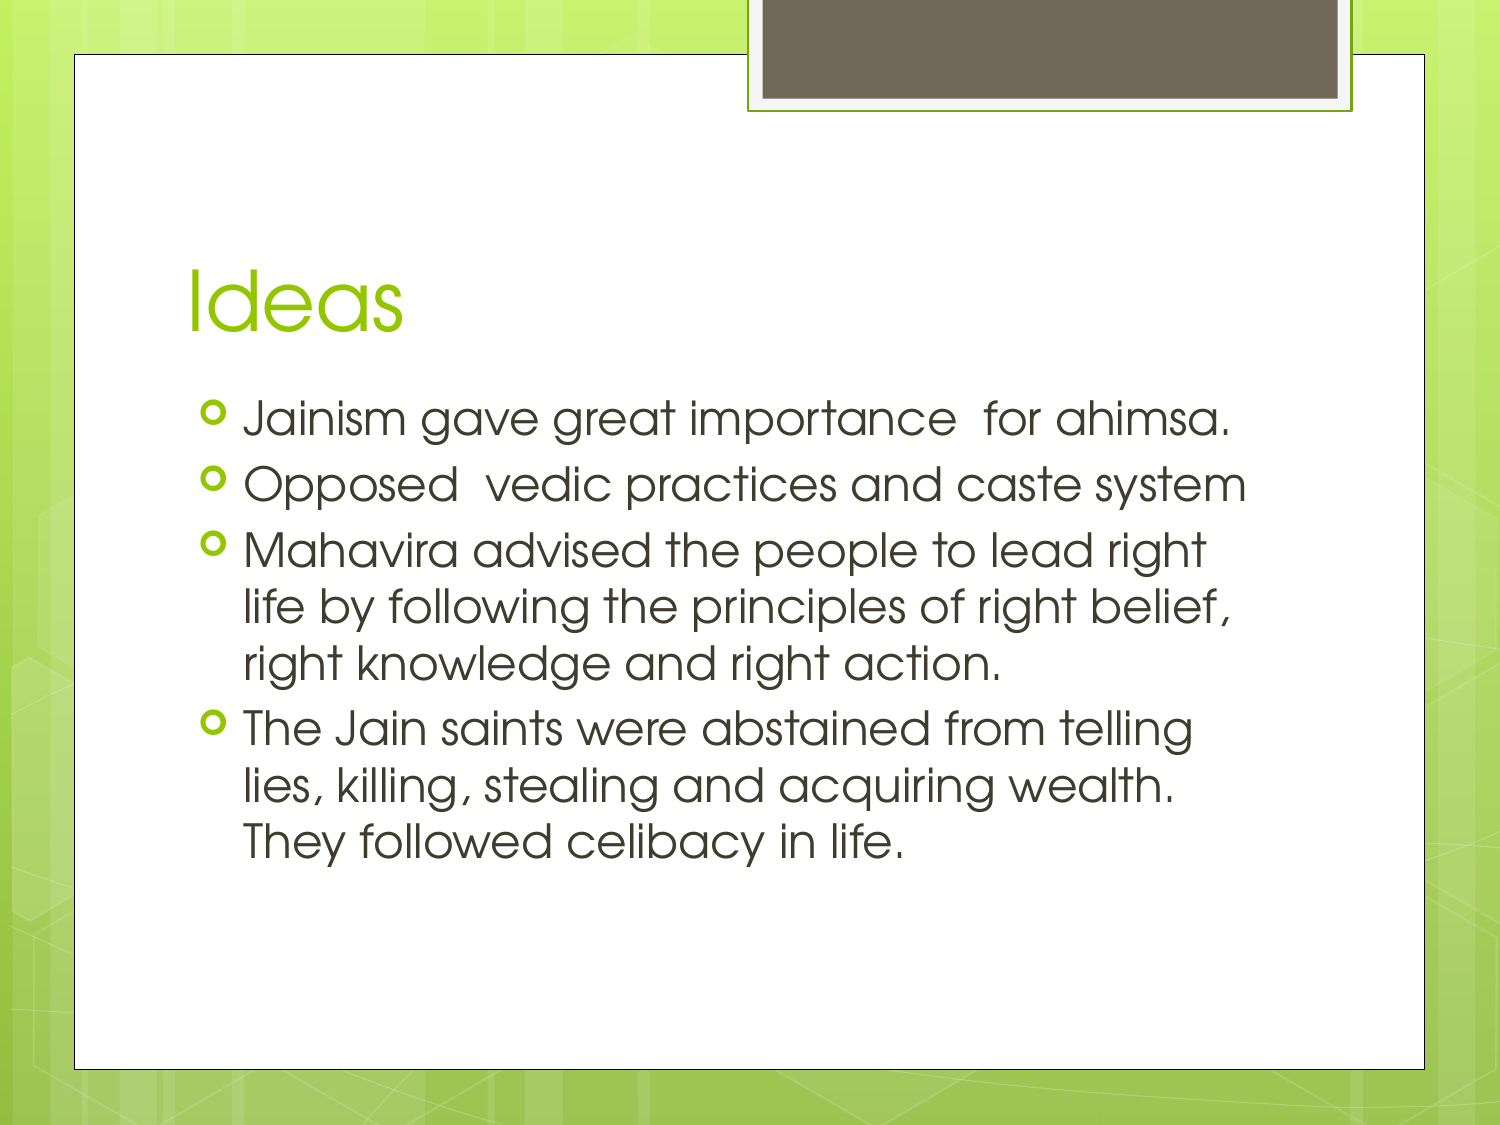

# Ideas
Jainism gave great importance  for ahimsa.
Opposed  vedic practices and caste system
Mahavira advised the people to lead right life by following the principles of right belief, right knowledge and right action.
The Jain saints were abstained from telling lies, killing, stealing and acquiring wealth. They followed celibacy in life.